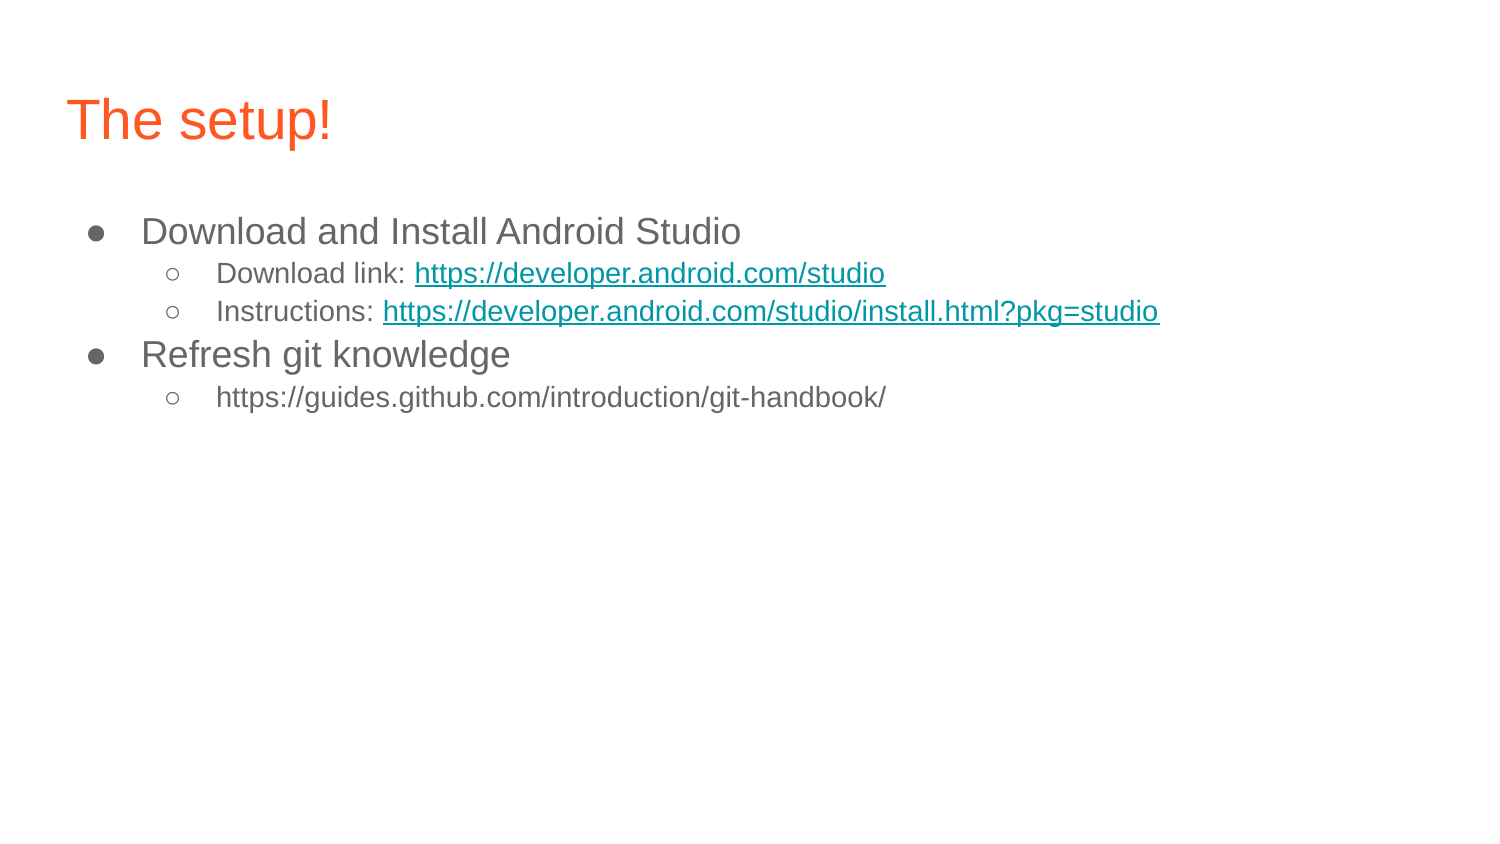

# The setup!
Download and Install Android Studio
Download link: https://developer.android.com/studio
Instructions: https://developer.android.com/studio/install.html?pkg=studio
Refresh git knowledge
https://guides.github.com/introduction/git-handbook/